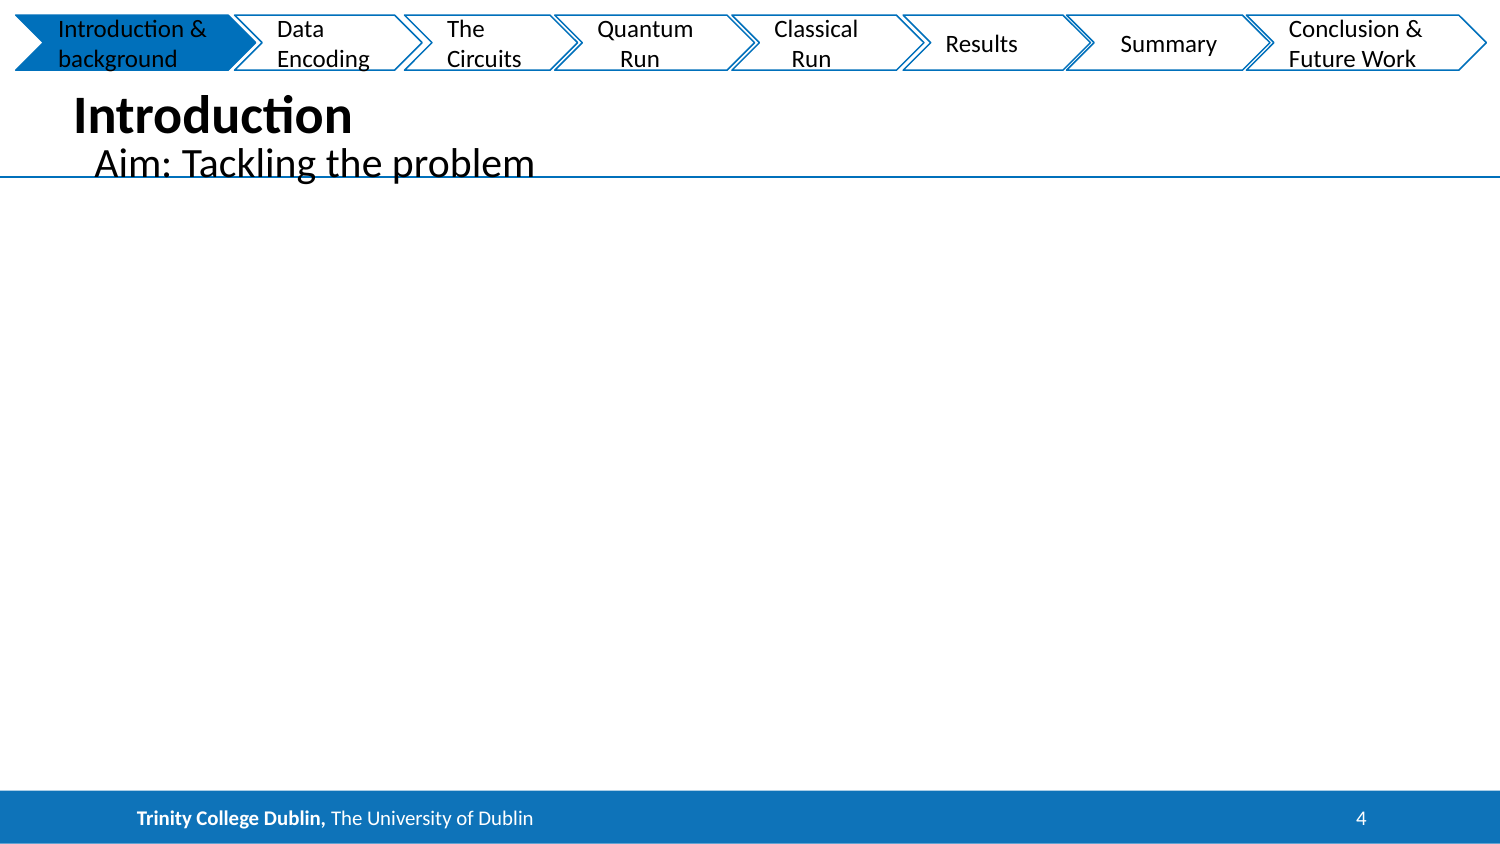

Introduction & background
Data
Encoding
The
Circuits
Quantum
    Run
Classical
   Run
Results
  Summary
Conclusion &
Future Work
# Introduction
Aim: Tackling the problem
Trinity College Dublin, The University of Dublin